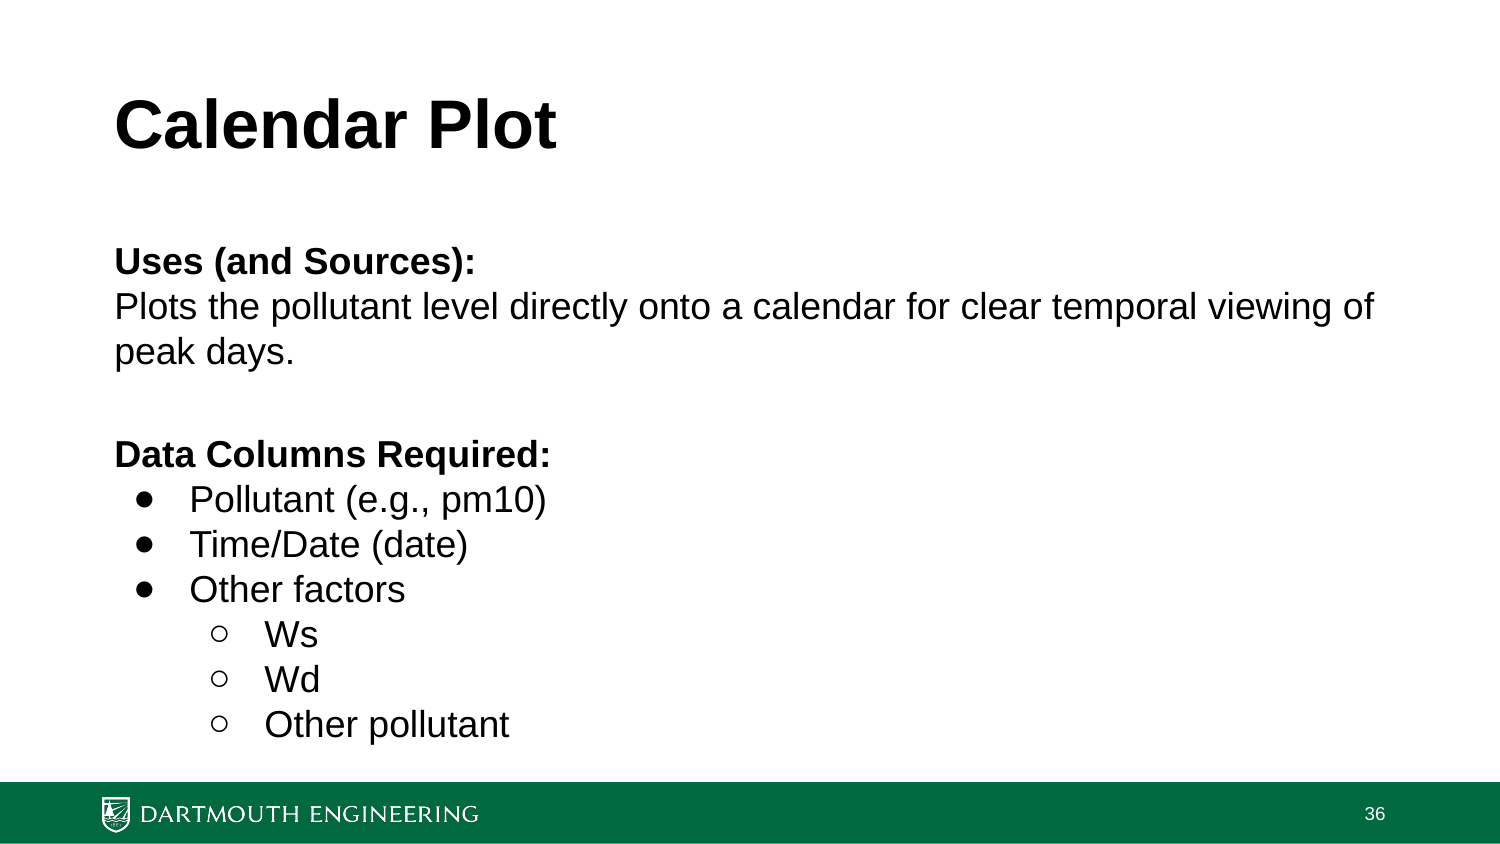

# Calendar Plot
Uses (and Sources):
Plots the pollutant level directly onto a calendar for clear temporal viewing of peak days.

Data Columns Required:
Pollutant (e.g., pm10)
Time/Date (date)
Other factors
Ws
Wd
Other pollutant

36